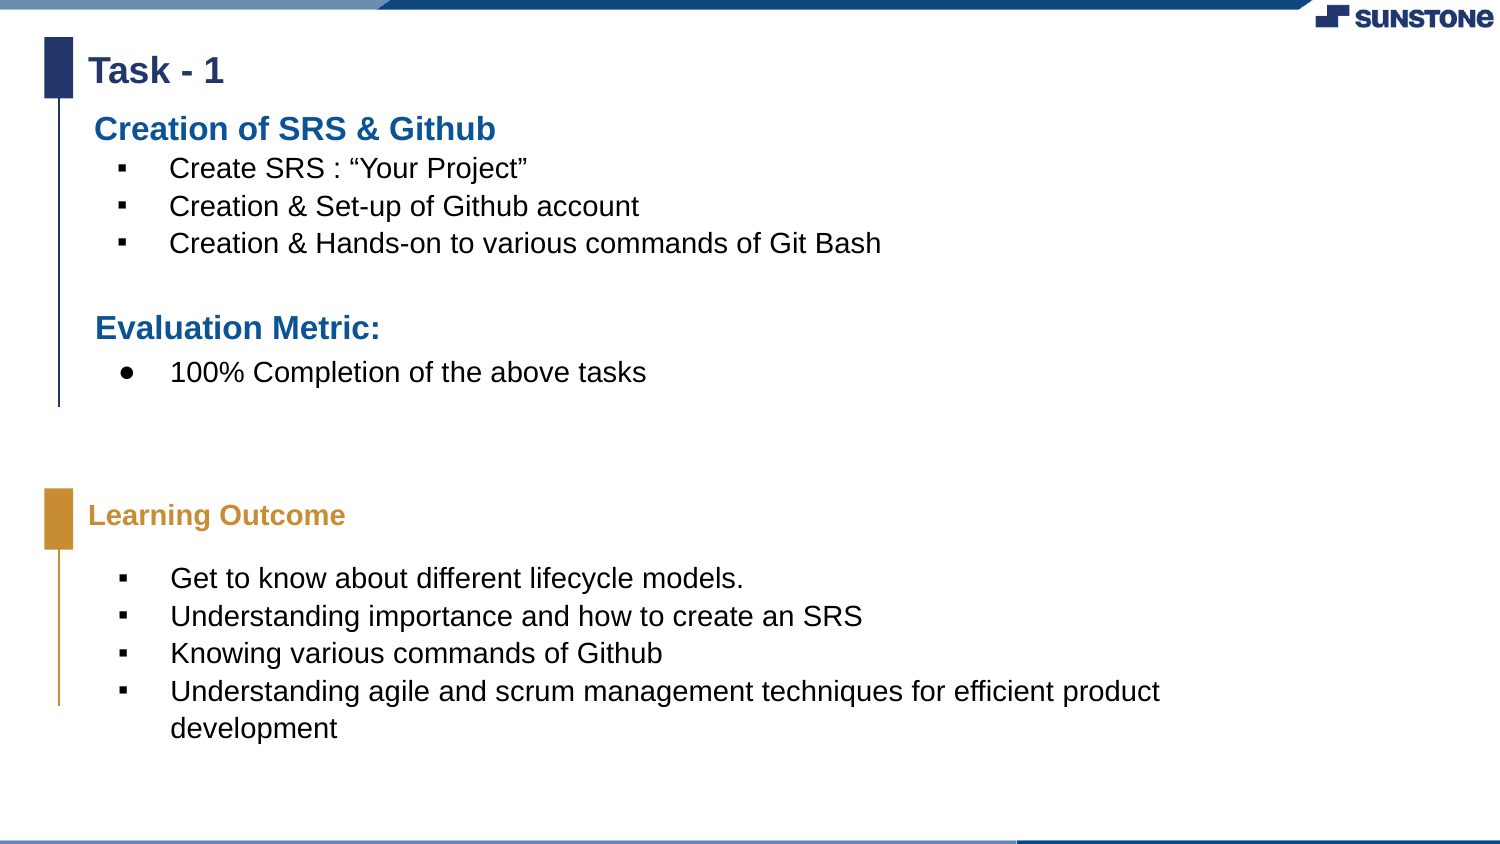

Task - 1
Creation of SRS & Github
Create SRS : “Your Project”
Creation & Set-up of Github account
Creation & Hands-on to various commands of Git Bash
Evaluation Metric:
100% Completion of the above tasks
Learning Outcome
Get to know about different lifecycle models.
Understanding importance and how to create an SRS
Knowing various commands of Github
Understanding agile and scrum management techniques for efficient product development